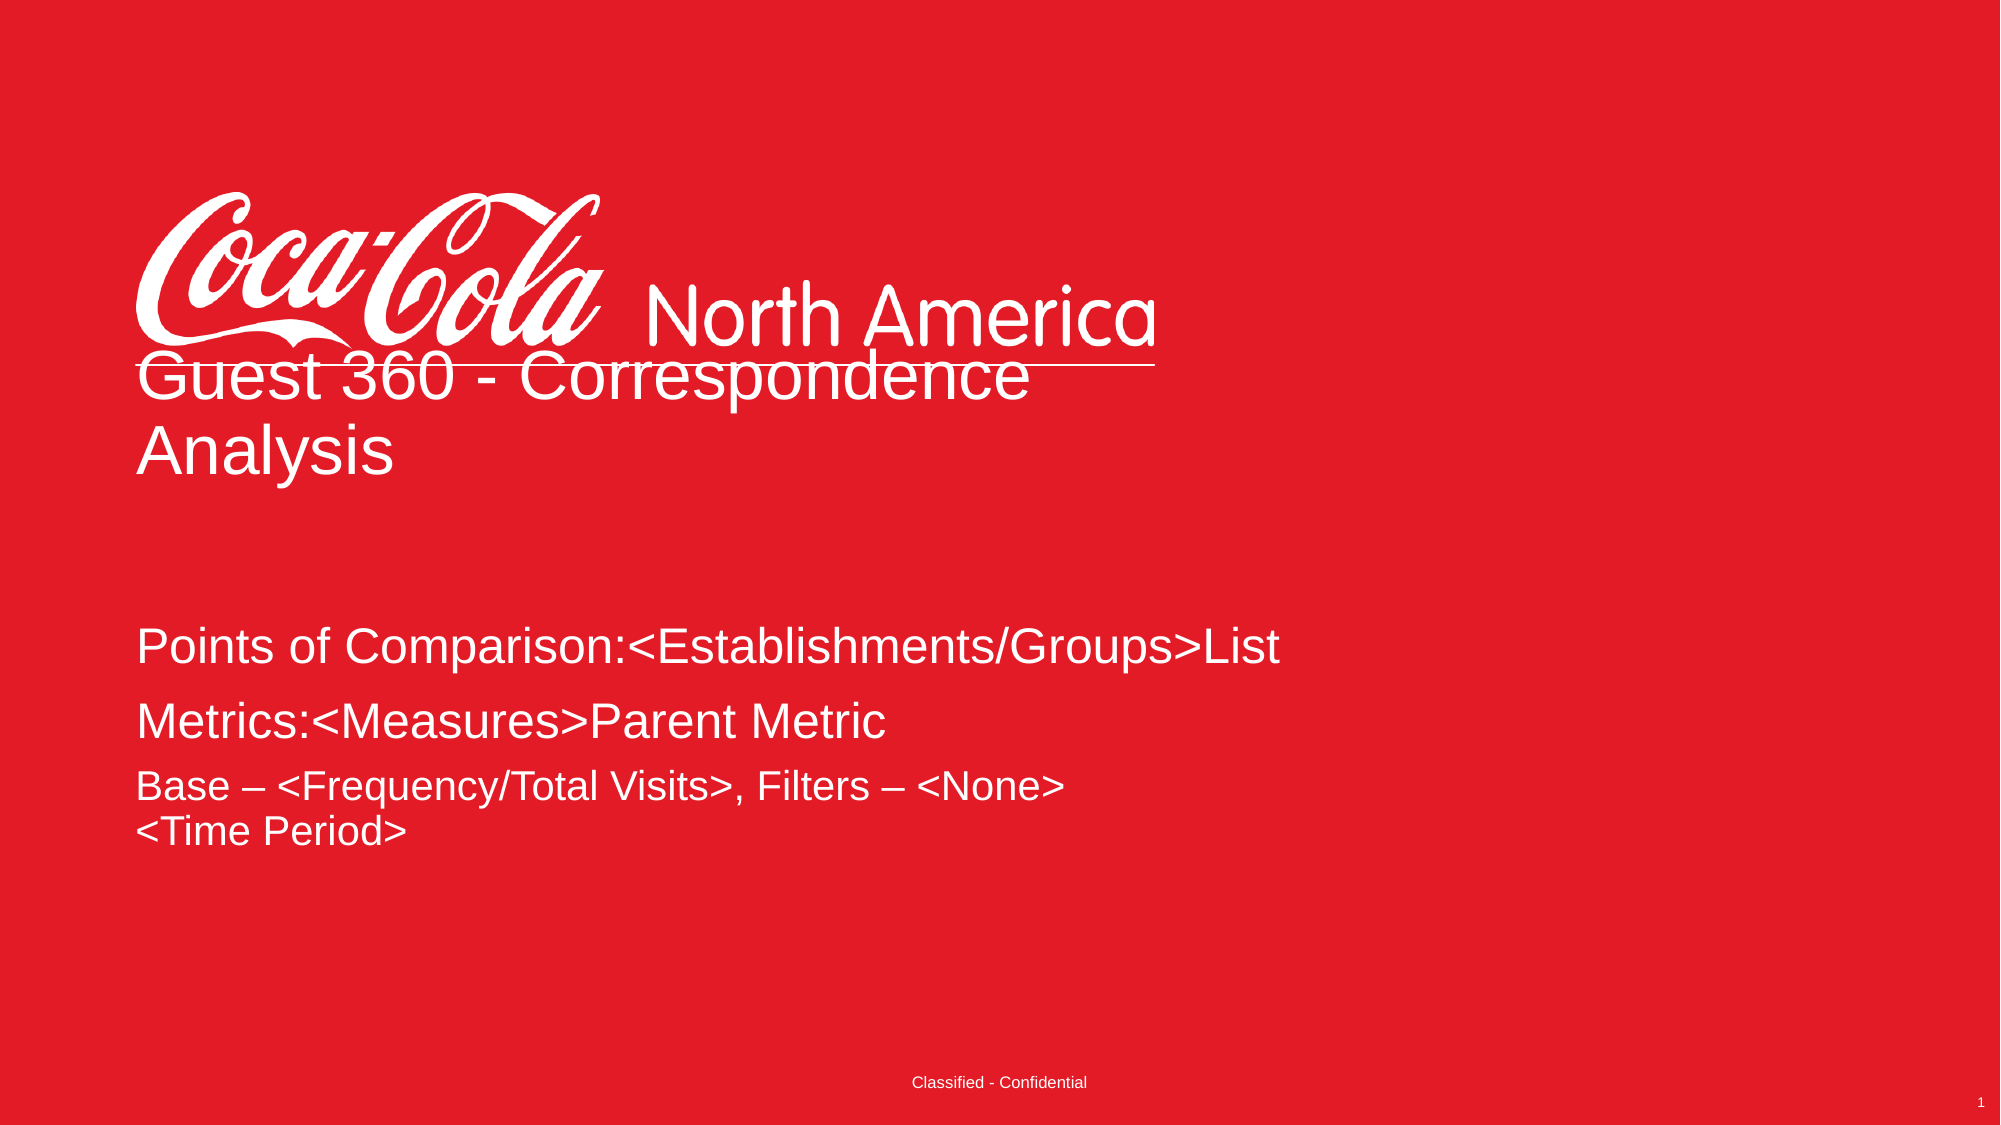

Guest 360 - Correspondence Analysis
Points of Comparison:<Establishments/Groups>List
Metrics:<Measures>Parent Metric
# Base – <Frequency/Total Visits>, Filters – <None> <Time Period>
Classified - Confidential
1